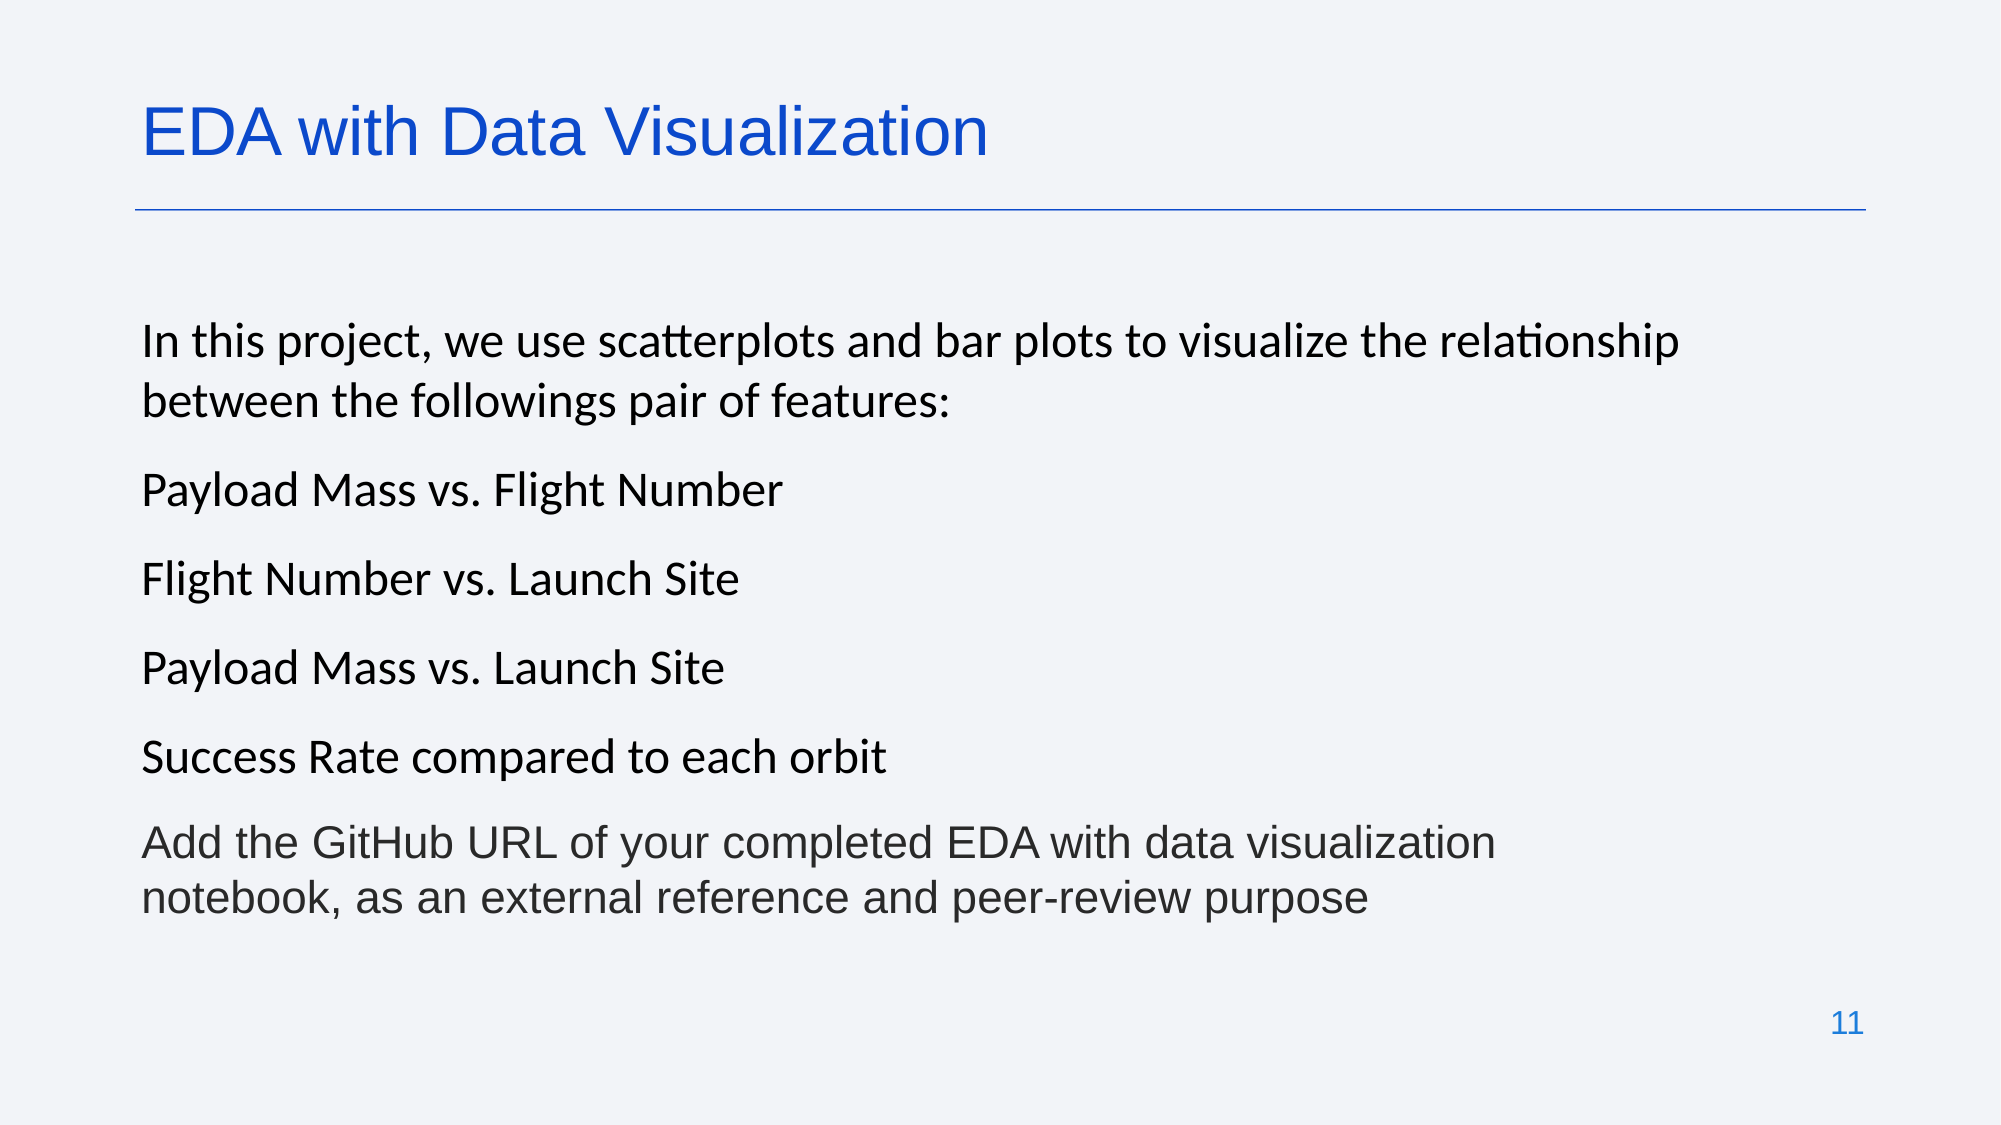

EDA with Data Visualization
In this project, we use scatterplots and bar plots to visualize the relationship between the followings pair of features:
Payload Mass vs. Flight Number
Flight Number vs. Launch Site
Payload Mass vs. Launch Site
Success Rate compared to each orbit
Add the GitHub URL of your completed EDA with data visualization notebook, as an external reference and peer-review purpose

11